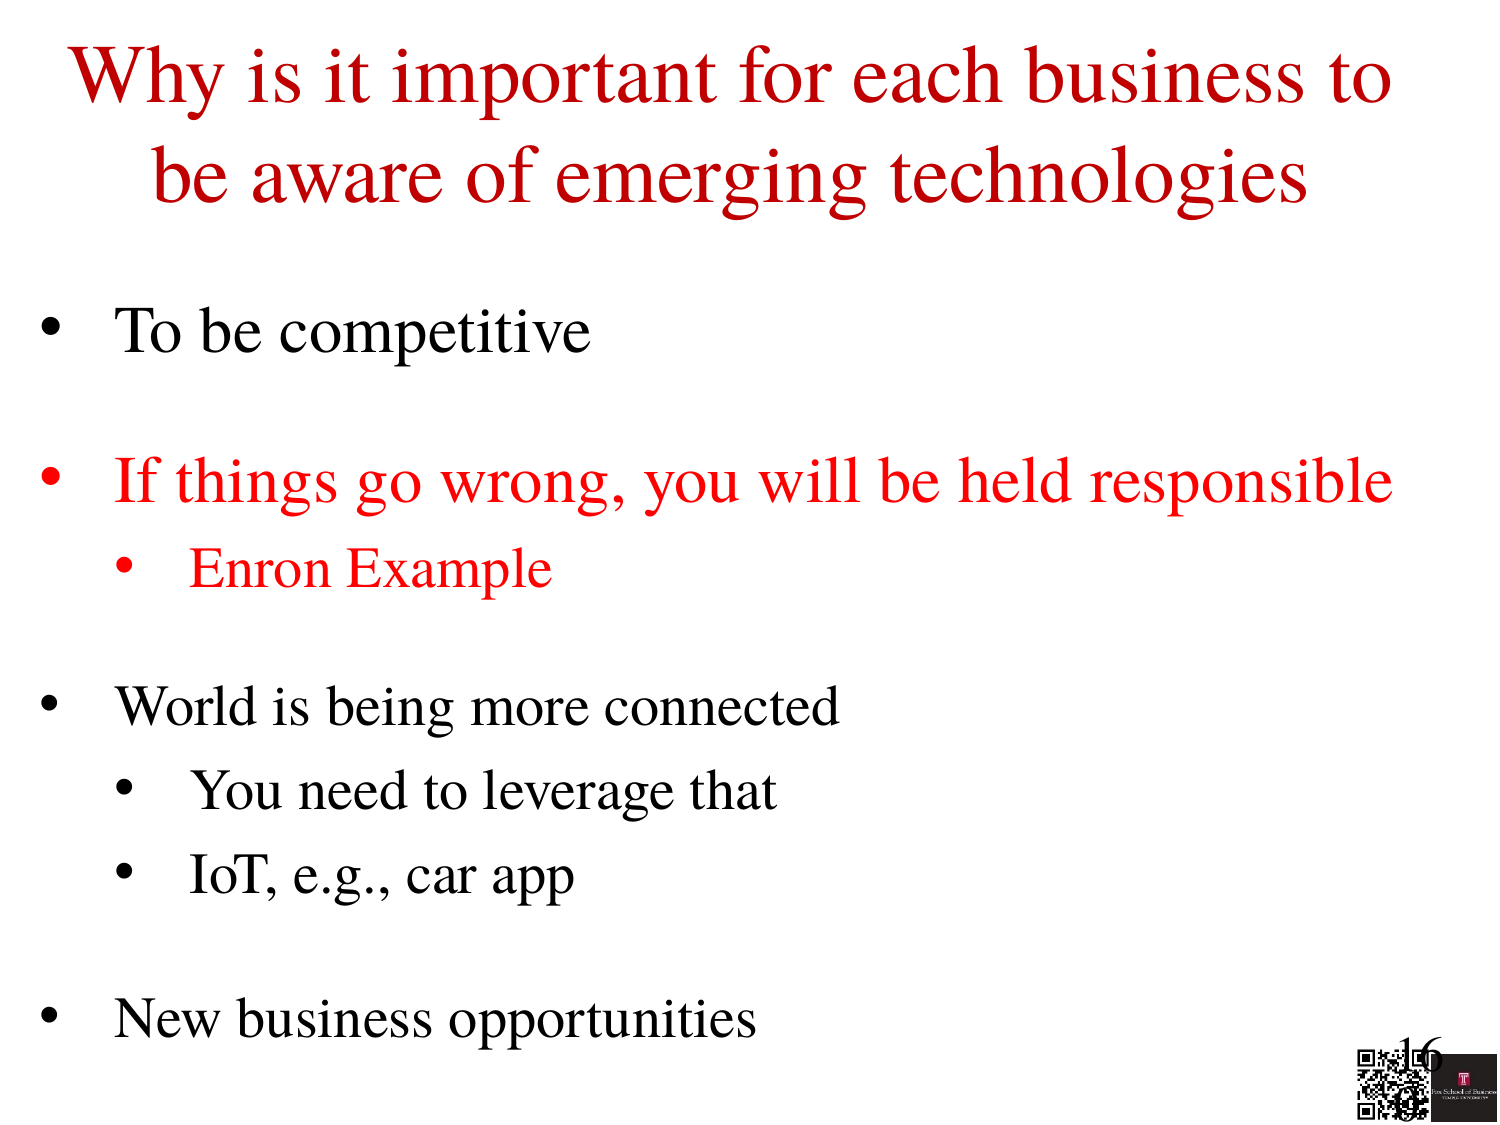

Why is it important for each business to be aware of emerging technologies
To be competitive

If things go wrong, you will be held responsible
Enron Example

World is being more connected
You need to leverage that
IoT, e.g., car app

New business opportunities
160